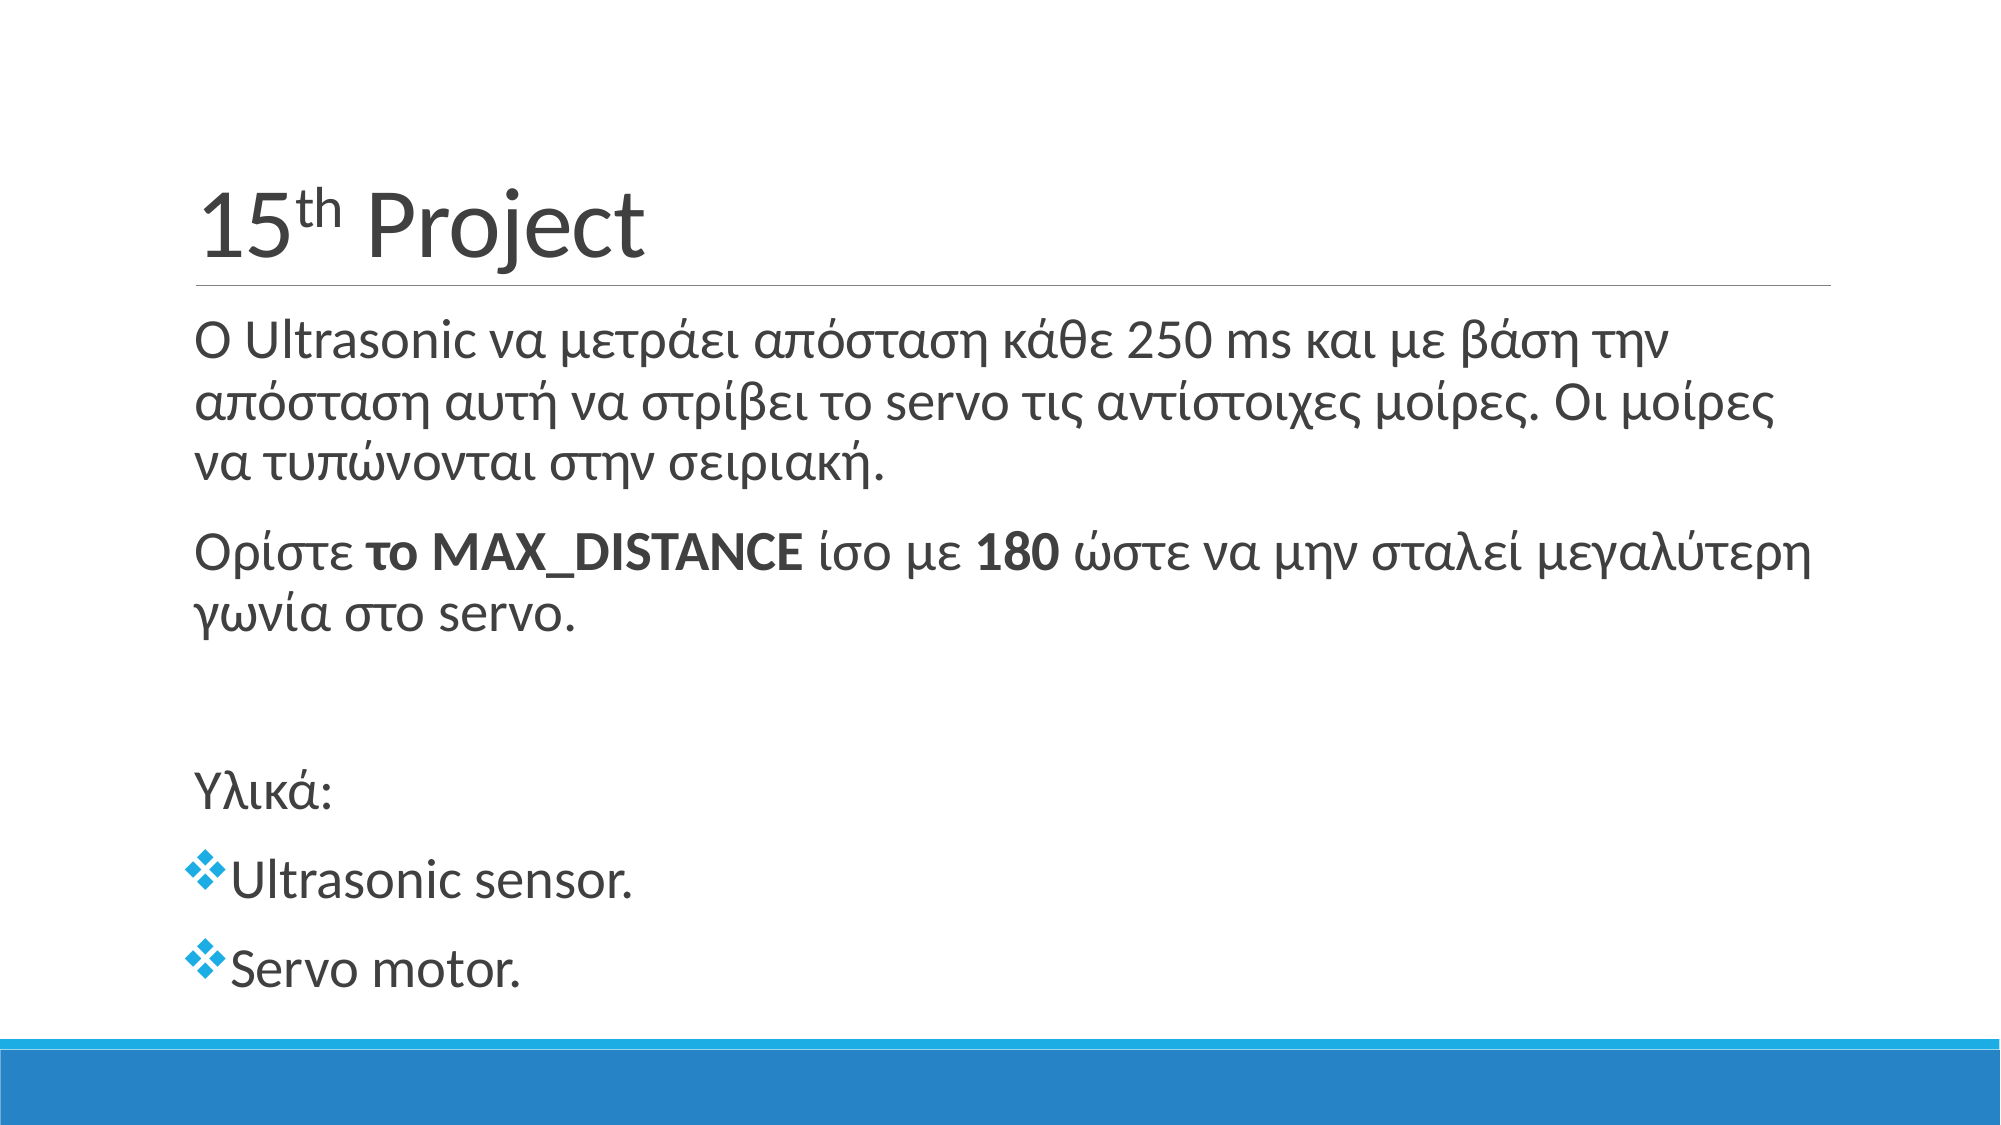

# 15th Project
Ο Ultrasonic να μετράει απόσταση κάθε 250 ms και με βάση την απόσταση αυτή να στρίβει το servo τις αντίστοιχες μοίρες. Οι μοίρες να τυπώνονται στην σειριακή.
Ορίστε το MAX_DISTANCE ίσο με 180 ώστε να μην σταλεί μεγαλύτερη γωνία στο servo.

Υλικά:
Ultrasonic sensor.
Servo motor.